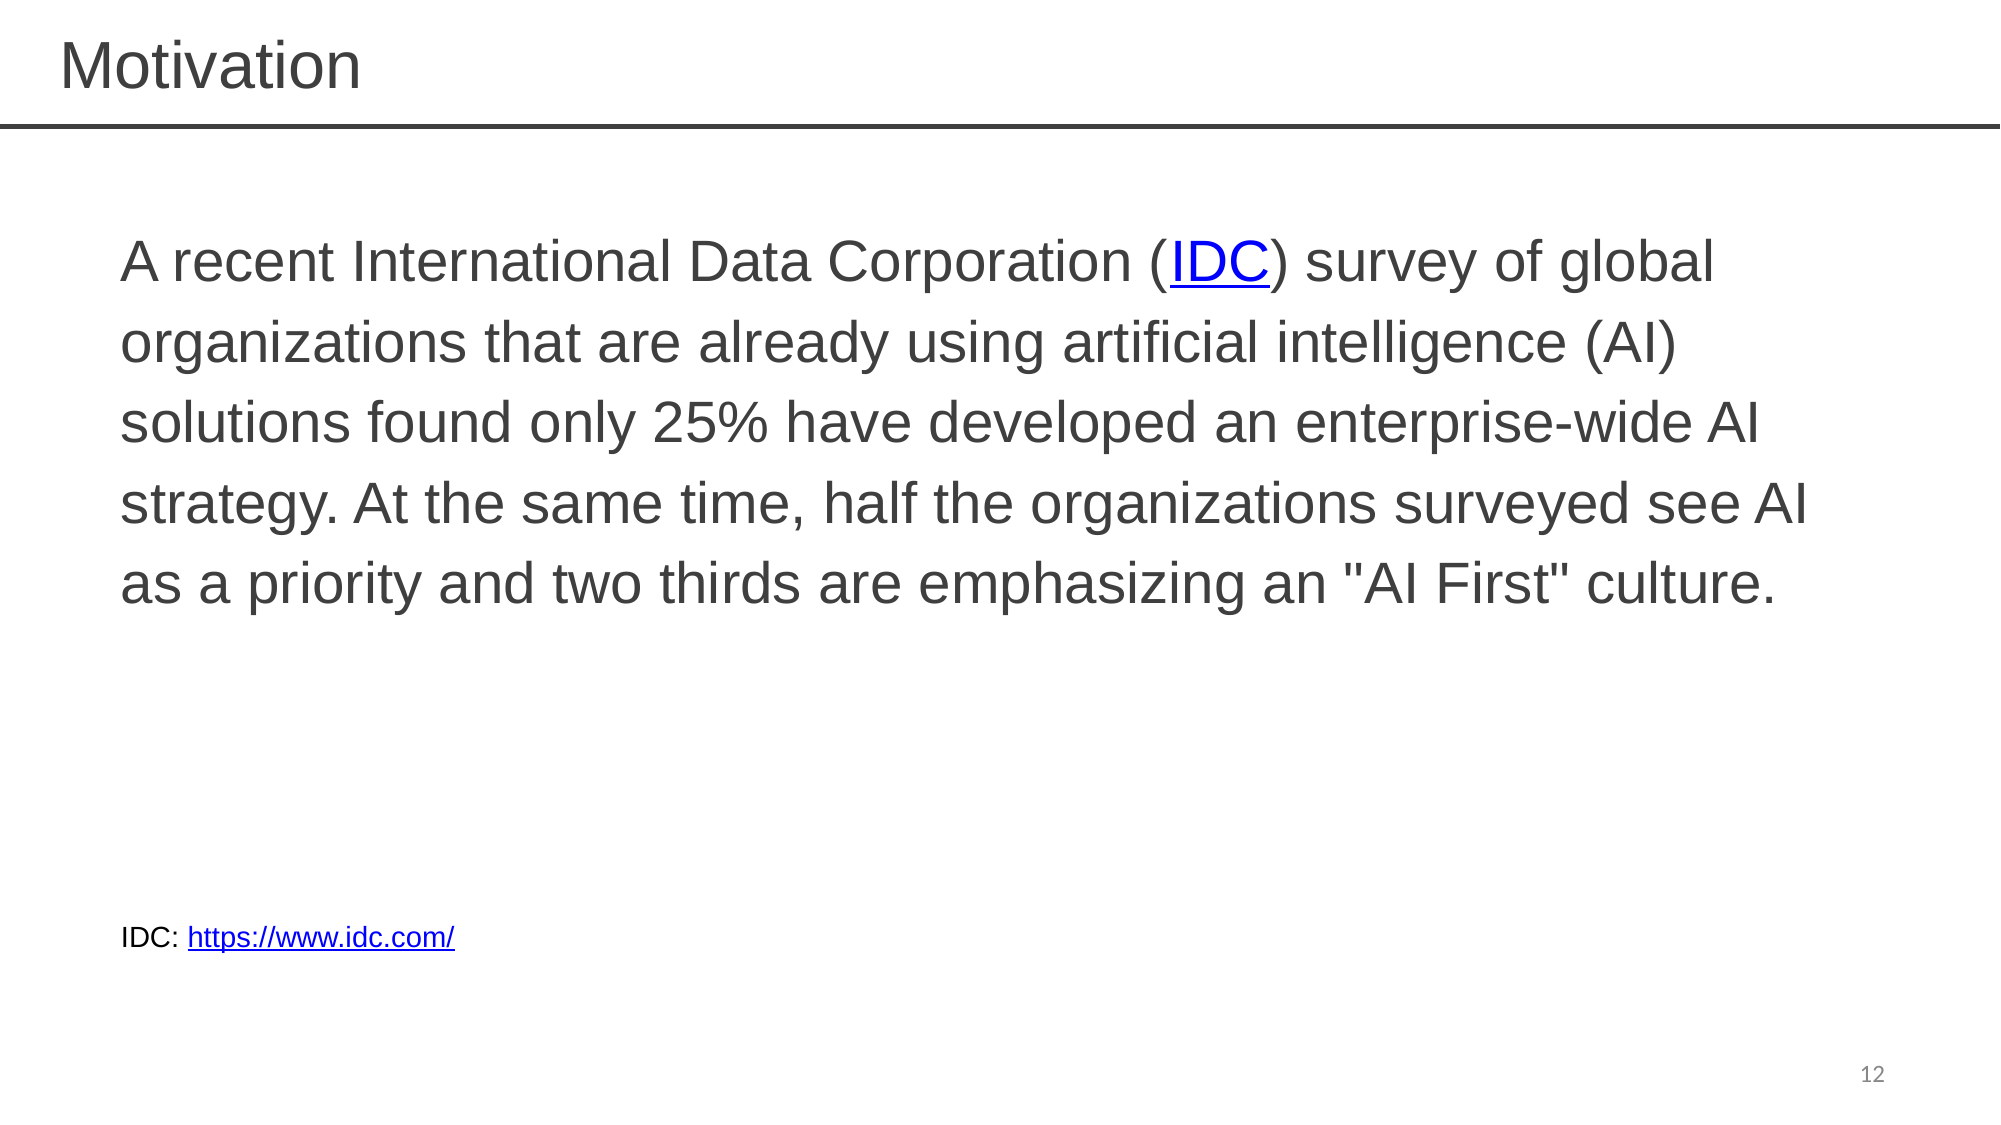

# Motivation
A recent International Data Corporation (IDC) survey of global organizations that are already using artificial intelligence (AI) solutions found only 25% have developed an enterprise-wide AI strategy. At the same time, half the organizations surveyed see AI as a priority and two thirds are emphasizing an "AI First" culture.
IDC: https://www.idc.com/
12